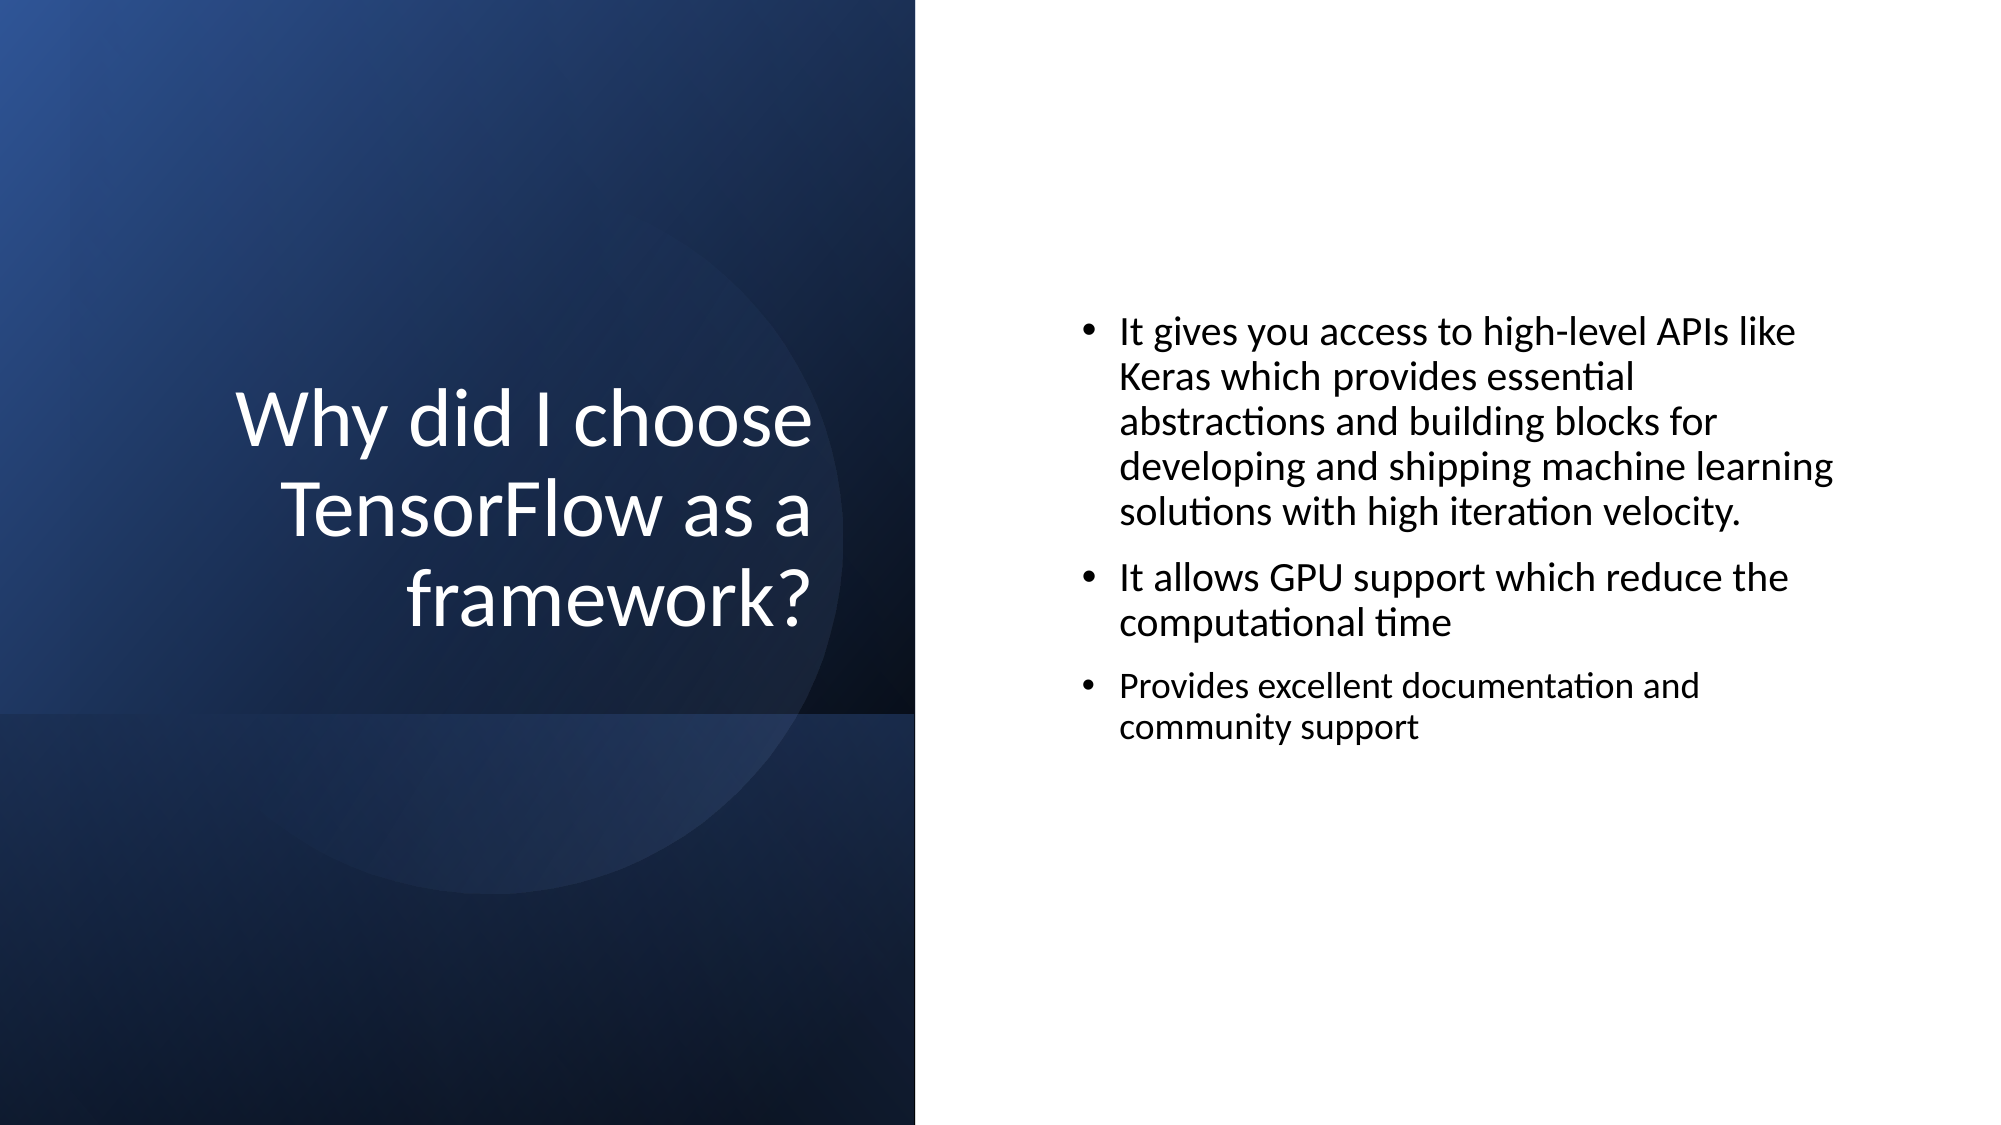

# Why did I choose TensorFlow as a framework?

It gives you access to high-level APIs like Keras which provides essential abstractions and building blocks for developing and shipping machine learning solutions with high iteration velocity.
It allows GPU support which reduce the computational time
Provides excellent documentation and community support